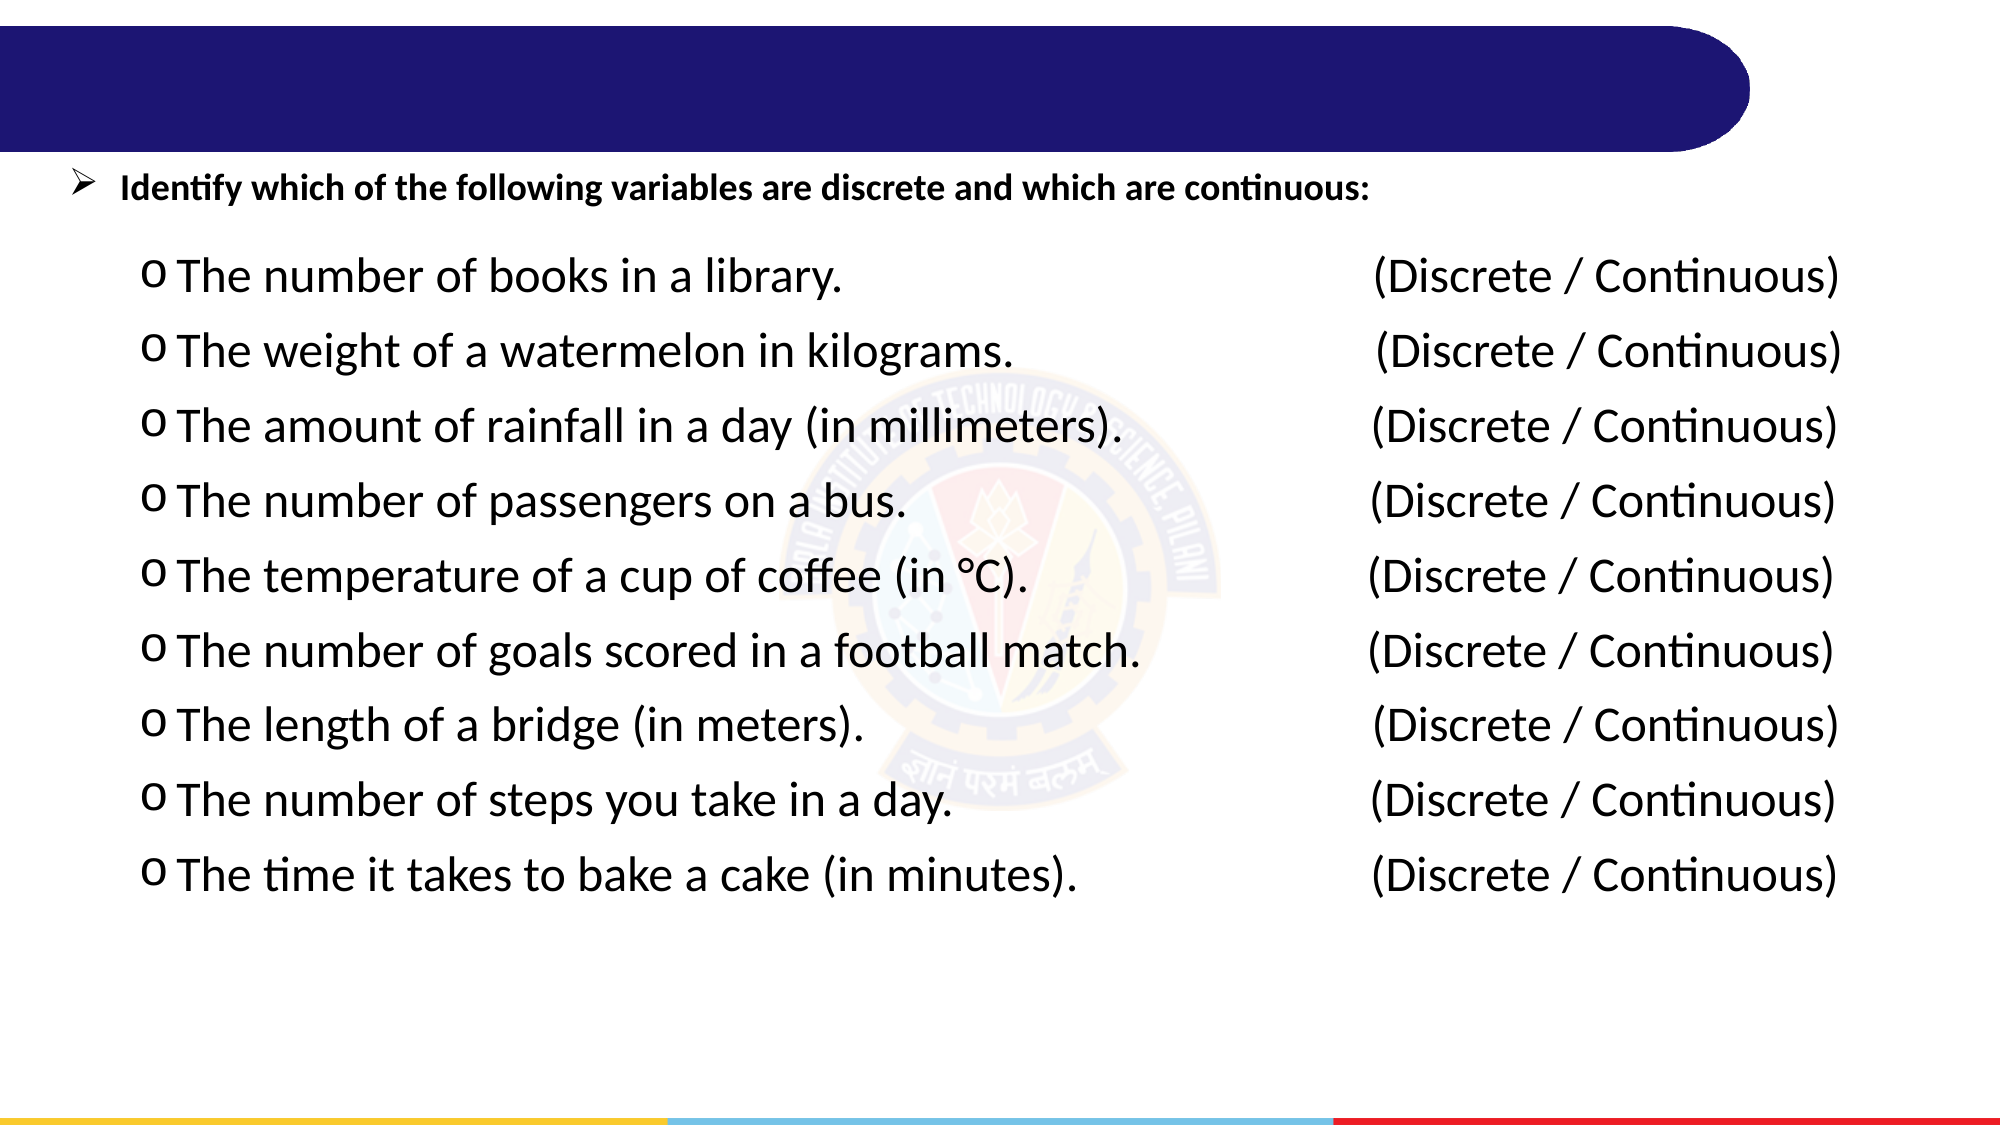

Identify which of the following variables are discrete and which are continuous:

The number of books in a library.                                               (Discrete / Continuous)
The weight of a watermelon in kilograms.                                (Discrete / Continuous)
The amount of rainfall in a day (in millimeters).                      (Discrete / Continuous)
The number of passengers on a bus.                                         (Discrete / Continuous)
The temperature of a cup of coffee (in °C).                              (Discrete / Continuous)
The number of goals scored in a football match.                    (Discrete / Continuous)
The length of a bridge (in meters).                                             (Discrete / Continuous)
The number of steps you take in a day.                                     (Discrete / Continuous)
The time it takes to bake a cake (in minutes).                          (Discrete / Continuous)